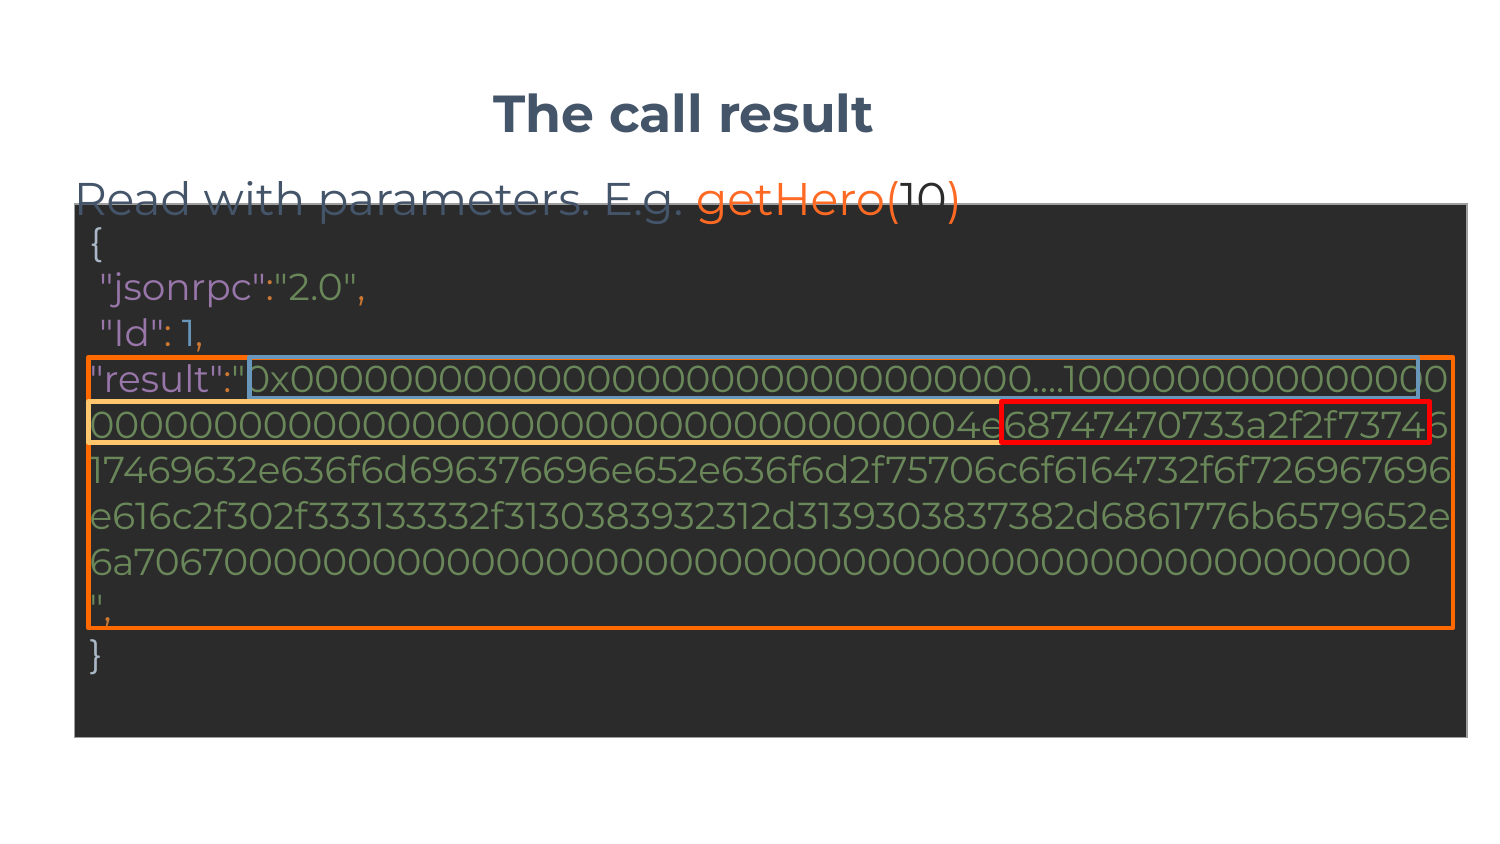

The call result
Read with parameters. E.g. getHero(10)
| { "jsonrpc":"2.0", "Id": 1, "result":"0x000000000000000000000000000000….1000000000000000000000000000000000000000000000000004e68747470733a2f2f7374617469632e636f6d696376696e652e636f6d2f75706c6f6164732f6f726967696e616c2f302f333133332f3130383932312d3139303837382d6861776b6579652e6a7067000000000000000000000000000000000000000000000000 ", } |
| --- |